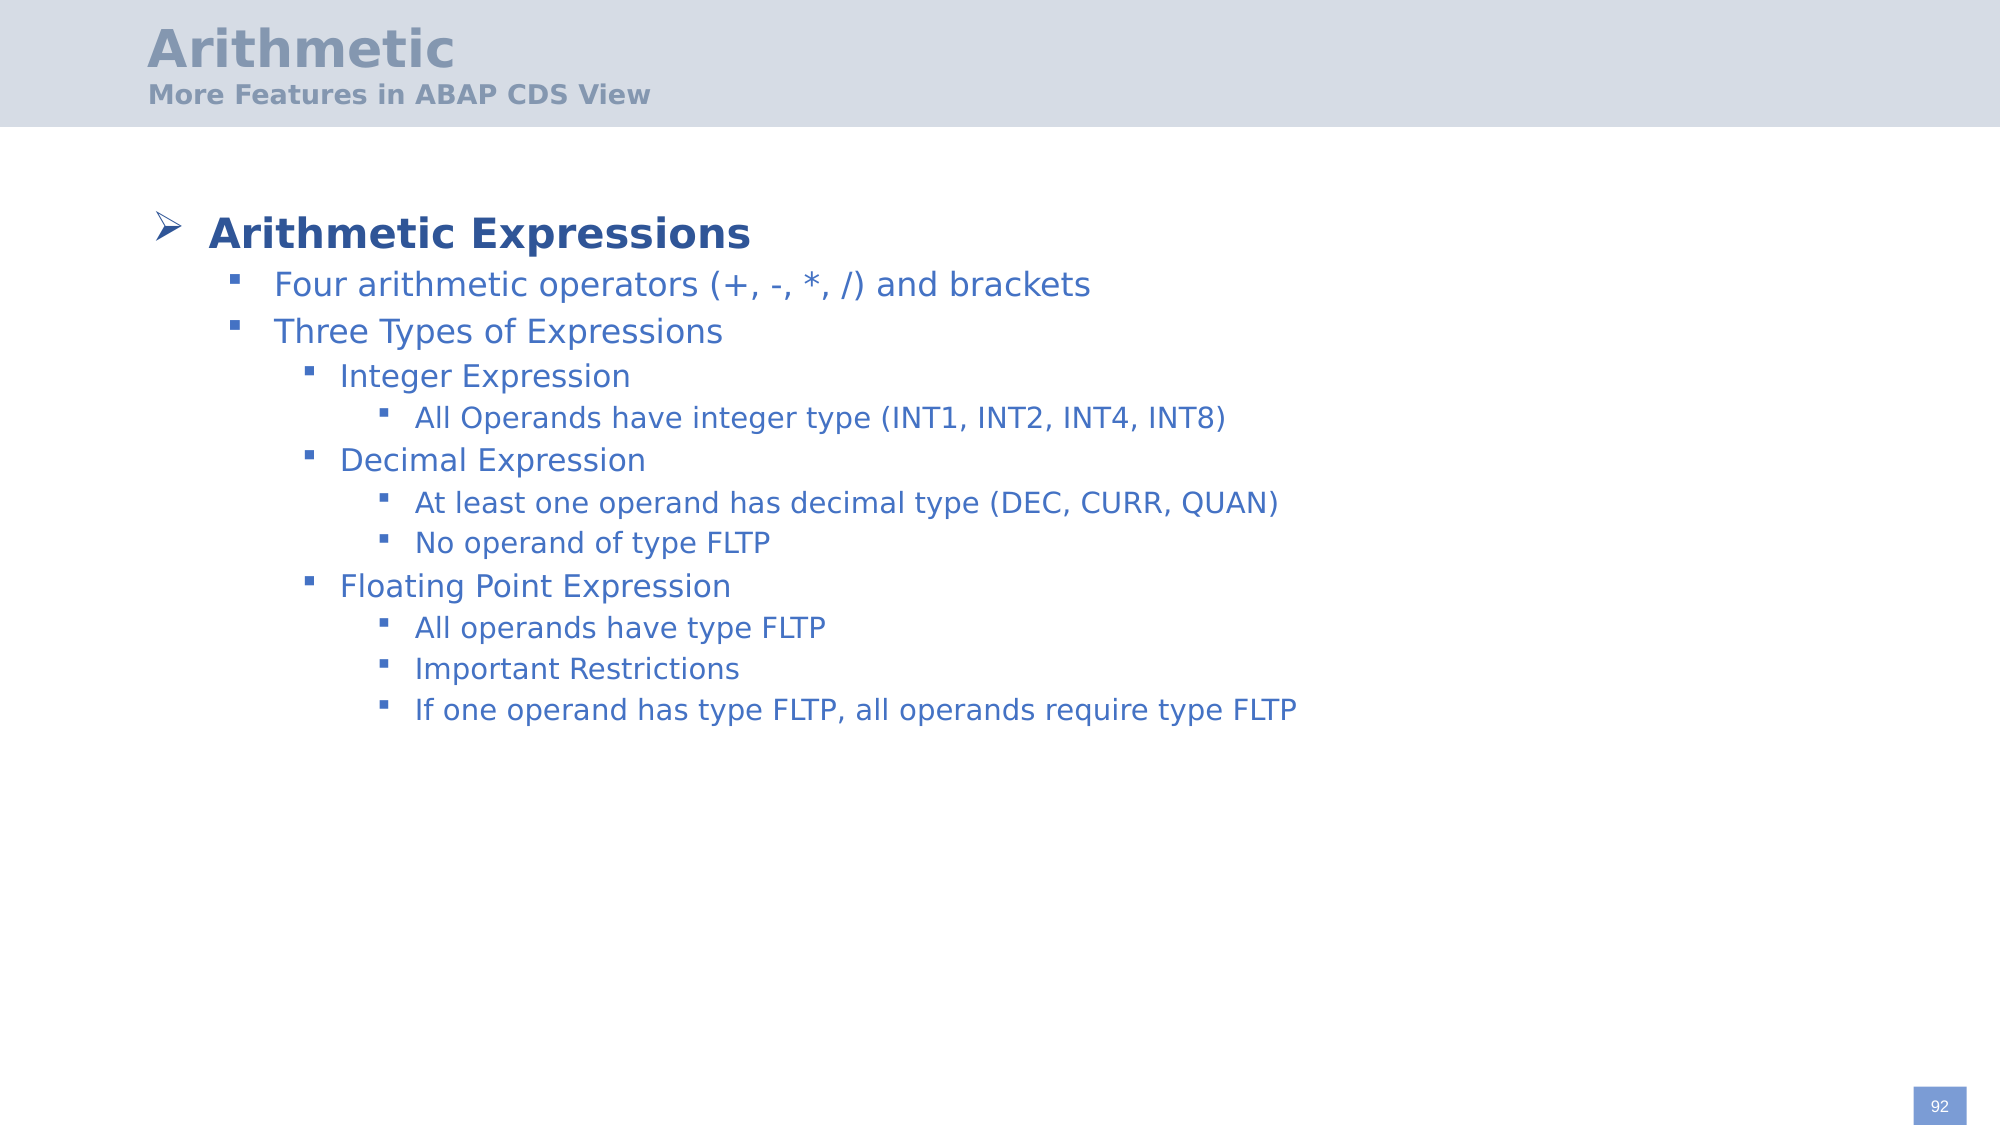

# Arithmetic More Features in ABAP CDS View
Arithmetic Expressions
Four arithmetic operators (+, -, *, /) and brackets
Three Types of Expressions
Integer Expression
All Operands have integer type (INT1, INT2, INT4, INT8)
Decimal Expression
At least one operand has decimal type (DEC, CURR, QUAN)
No operand of type FLTP
Floating Point Expression
All operands have type FLTP
Important Restrictions
If one operand has type FLTP, all operands require type FLTP